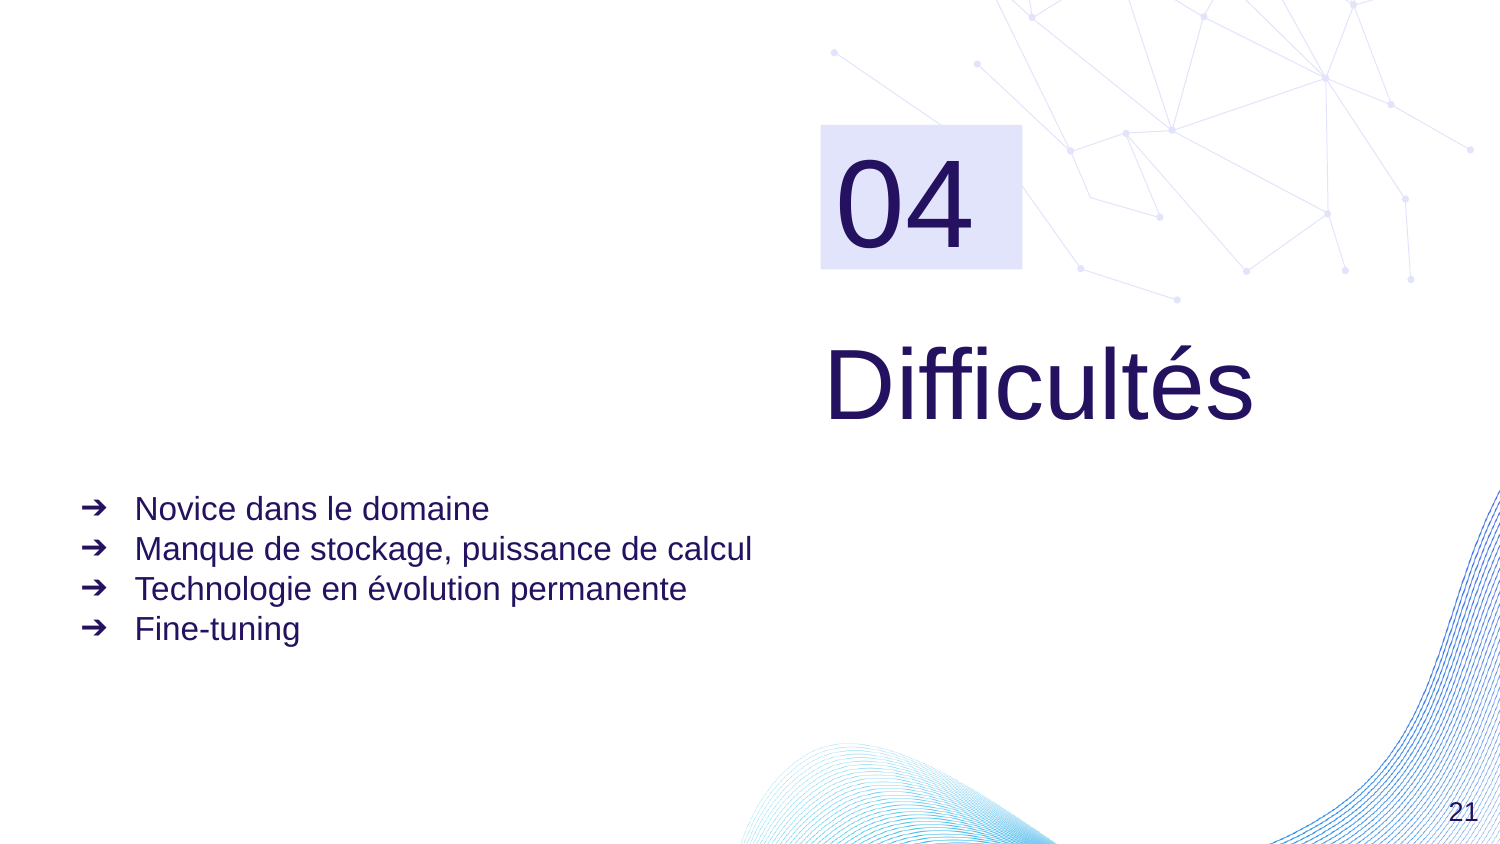

04
# Difficultés
Novice dans le domaine
Manque de stockage, puissance de calcul
Technologie en évolution permanente
Fine-tuning
21